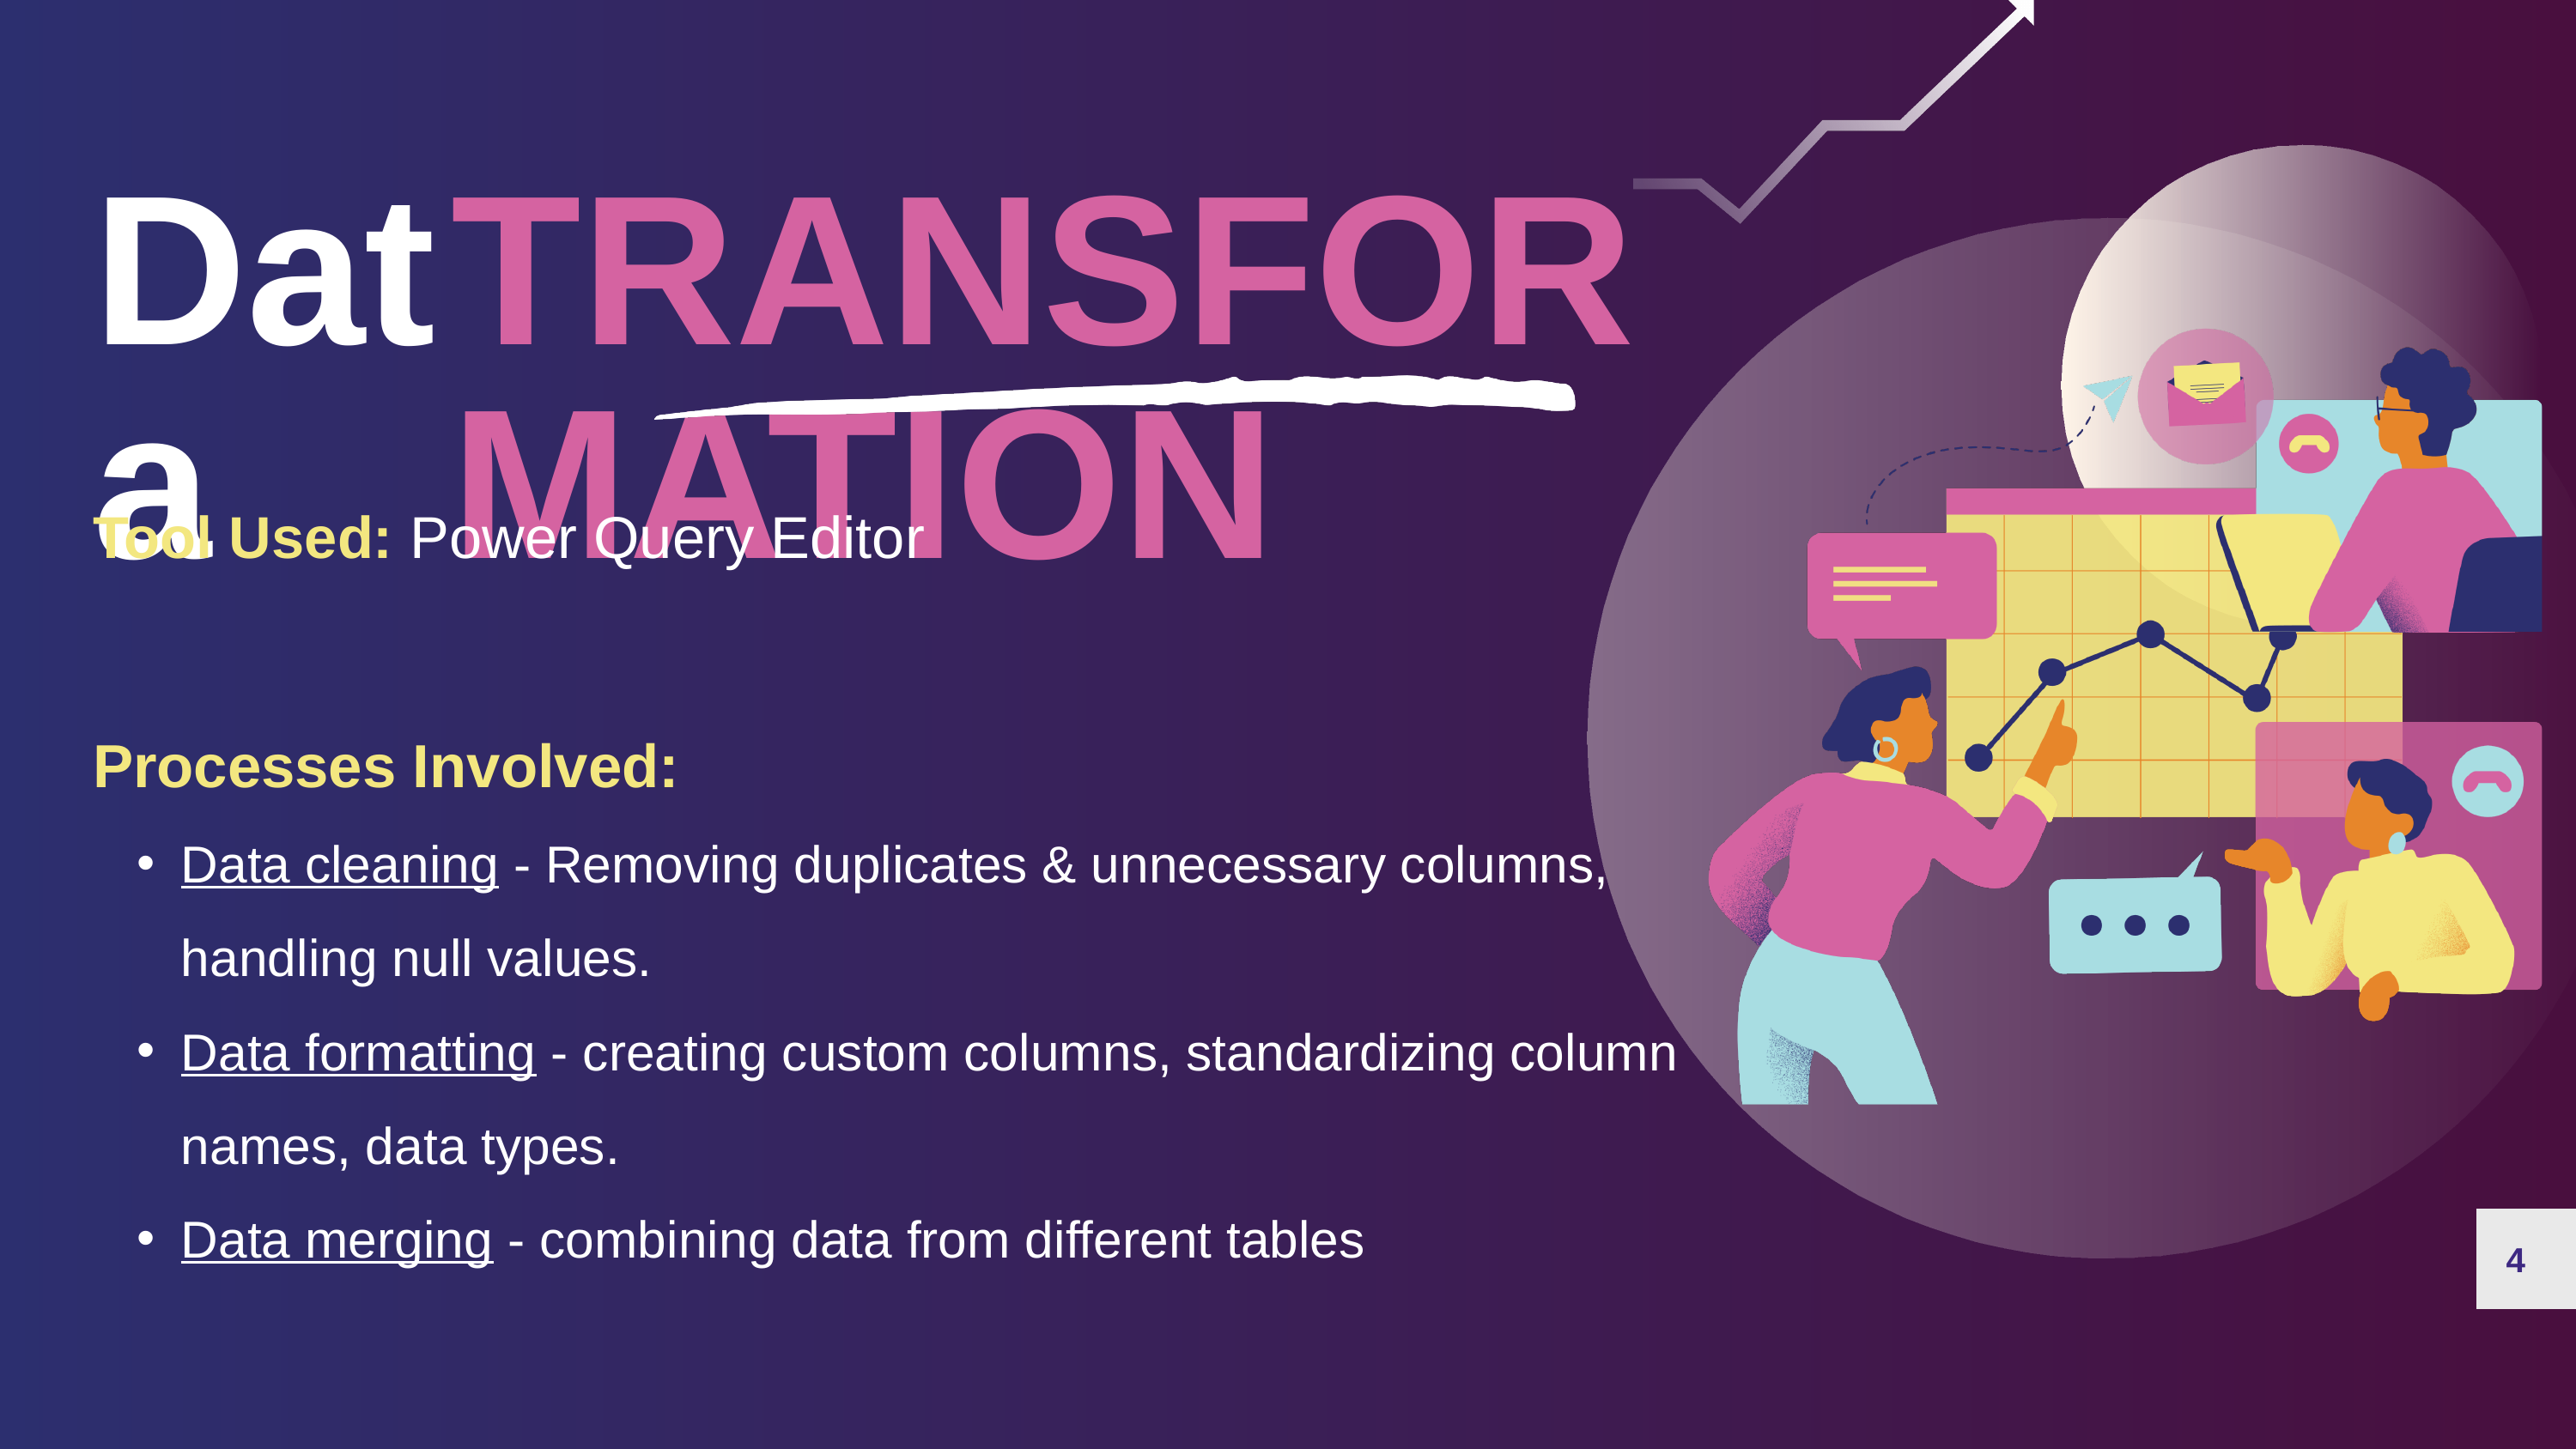

Data
TRANSFORMATION

Tool Used: Power Query Editor

Processes Involved:
Data cleaning - Removing duplicates & unnecessary columns, handling null values.
Data formatting - creating custom columns, standardizing column names, data types.
Data merging - combining data from different tables

4